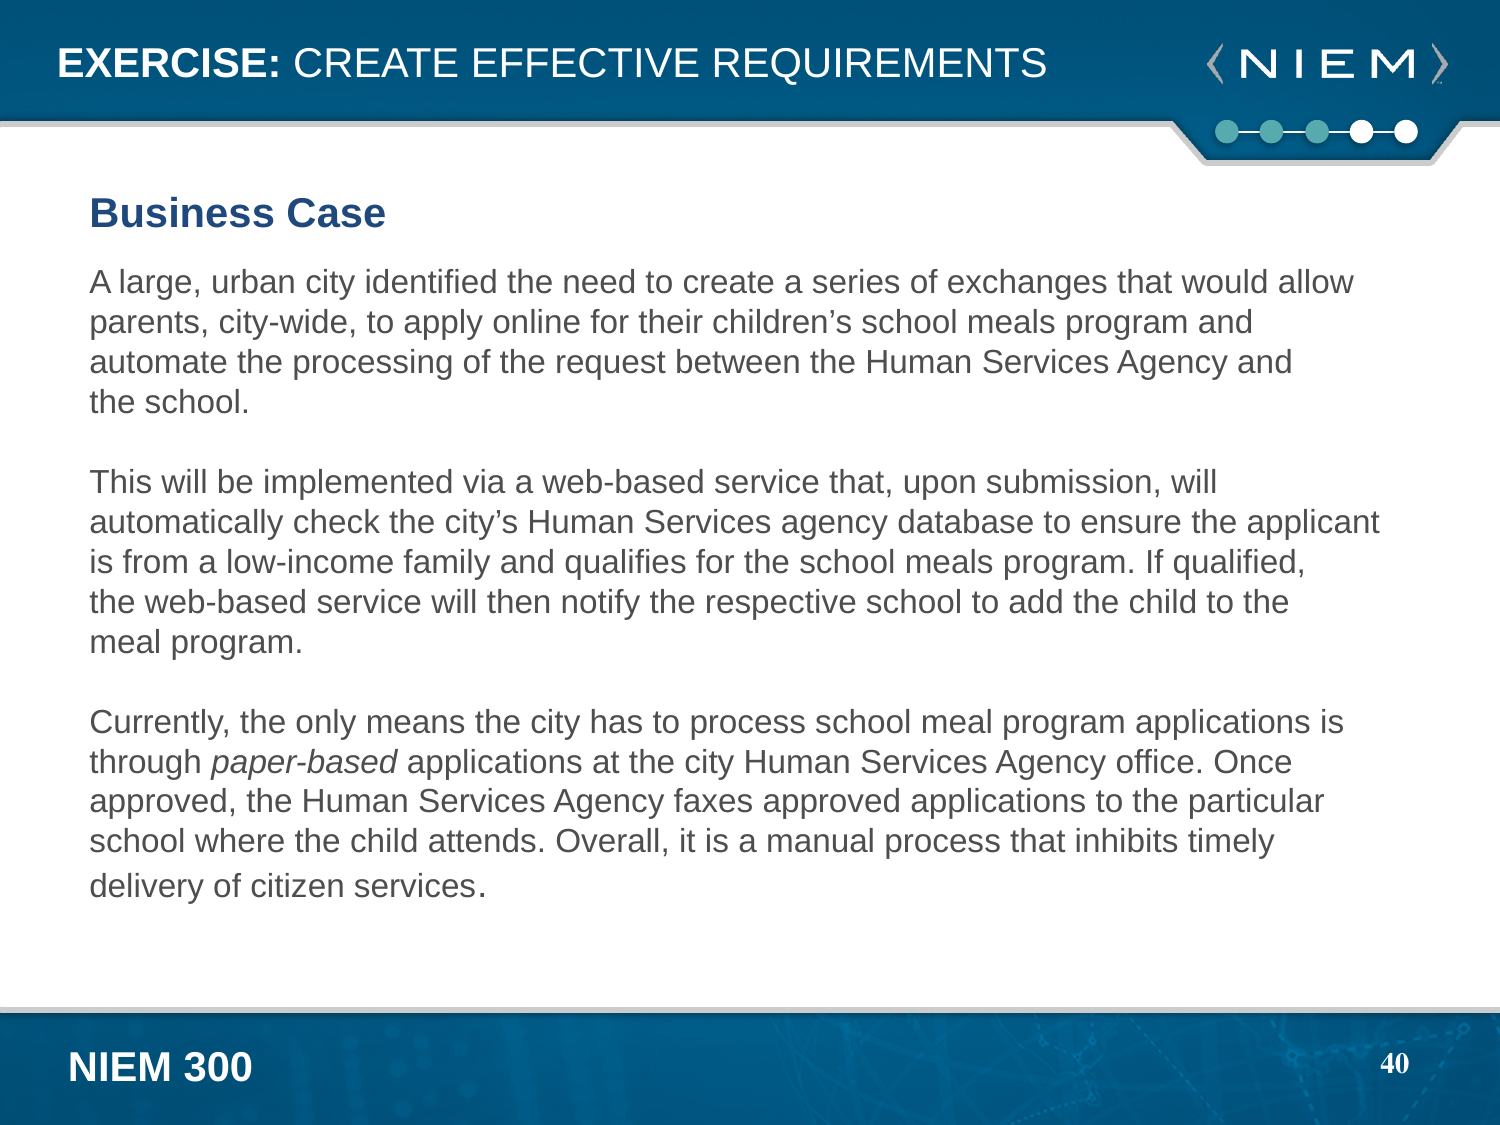

# Exercise: Create Effective Requirements

Business Case
A large, urban city identified the need to create a series of exchanges that would allow parents, city-wide, to apply online for their children’s school meals program and automate the processing of the request between the Human Services Agency and
the school.

This will be implemented via a web-based service that, upon submission, will automatically check the city’s Human Services agency database to ensure the applicant is from a low-income family and qualifies for the school meals program. If qualified,
the web-based service will then notify the respective school to add the child to the
meal program.

Currently, the only means the city has to process school meal program applications is through paper-based applications at the city Human Services Agency office. Once approved, the Human Services Agency faxes approved applications to the particular school where the child attends. Overall, it is a manual process that inhibits timely delivery of citizen services.

40